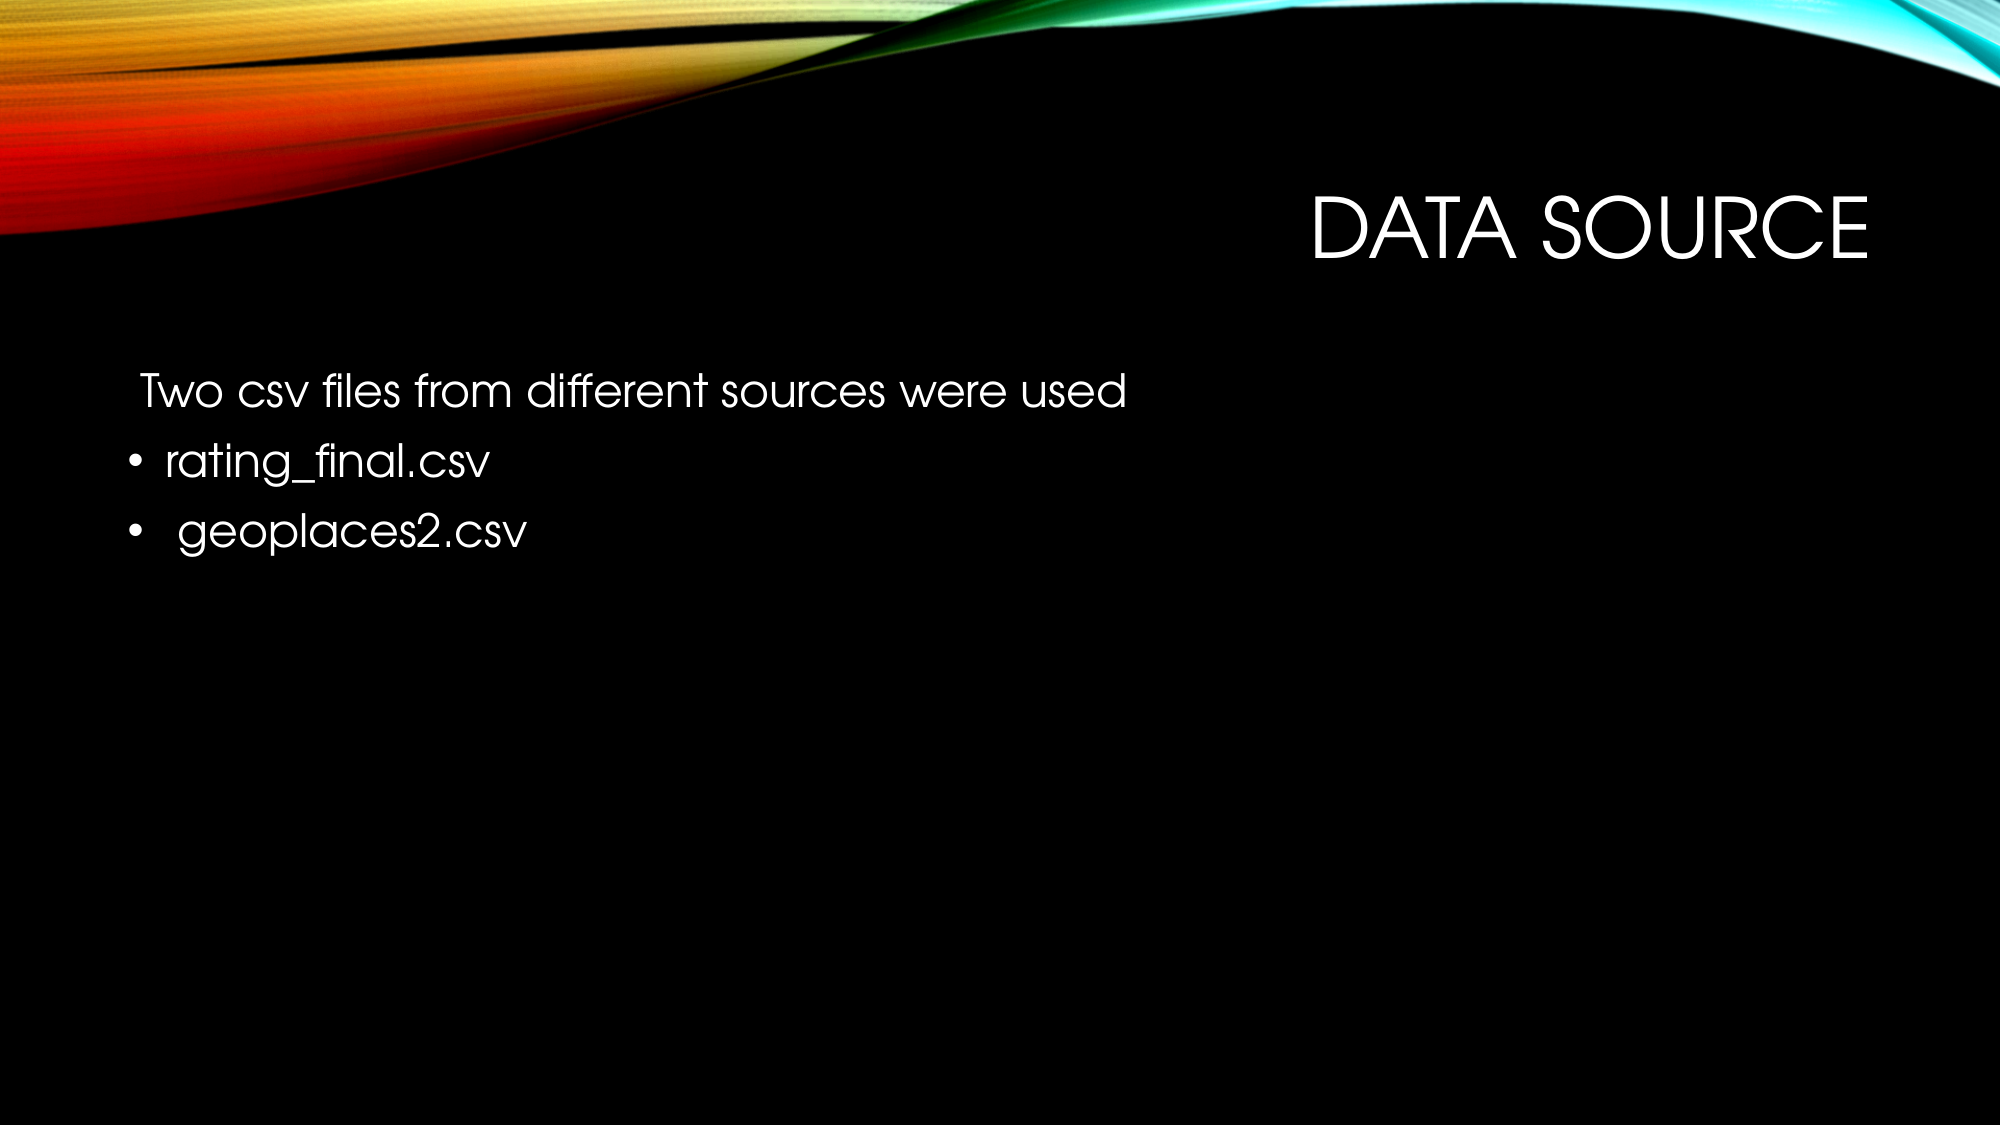

# Data SOURCE
 Two csv files from different sources were used
rating_final.csv
 geoplaces2.csv